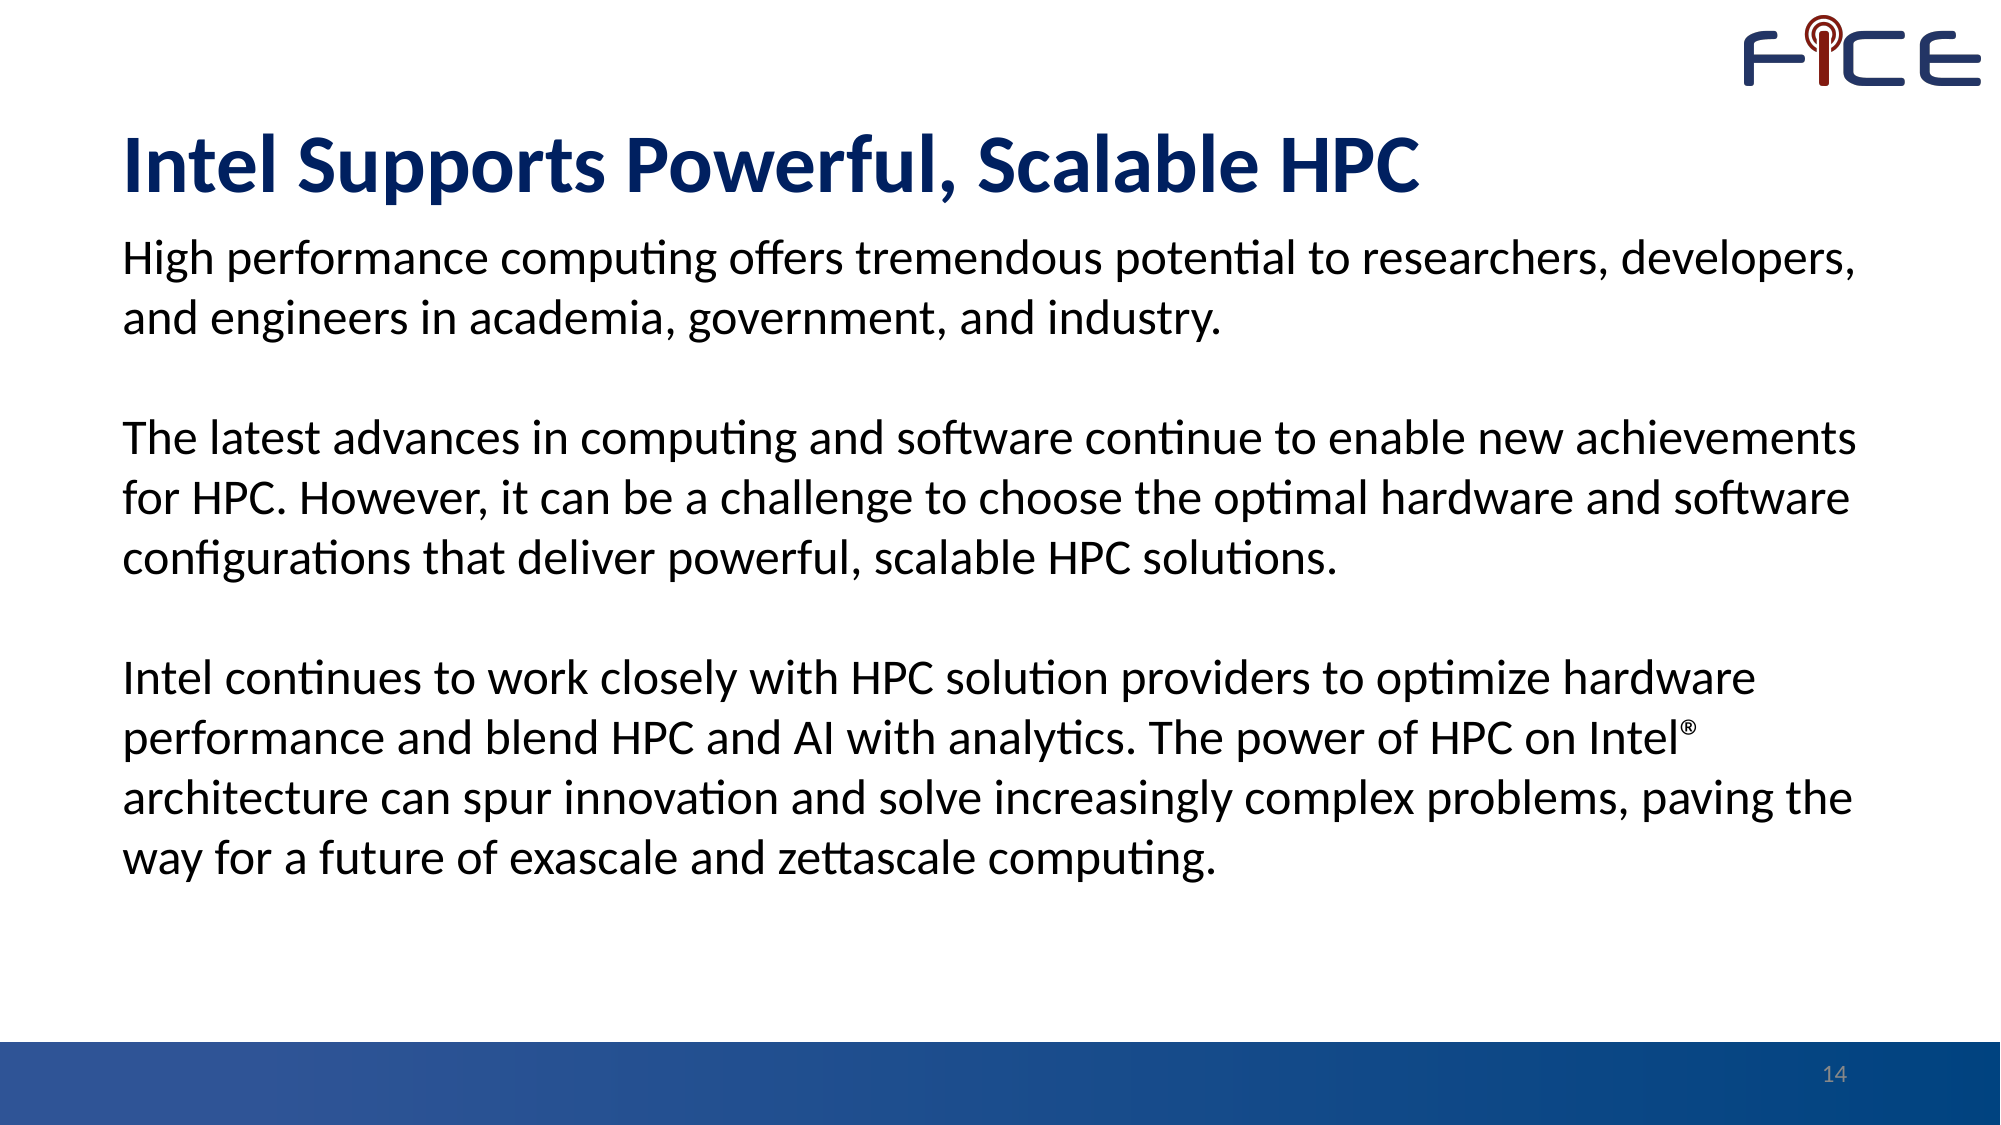

Intel Supports Powerful, Scalable HPC
High performance computing offers tremendous potential to researchers, developers, and engineers in academia, government, and industry.

The latest advances in computing and software continue to enable new achievements for HPC. However, it can be a challenge to choose the optimal hardware and software configurations that deliver powerful, scalable HPC solutions.

Intel continues to work closely with HPC solution providers to optimize hardware performance and blend HPC and AI with analytics. The power of HPC on Intel® architecture can spur innovation and solve increasingly complex problems, paving the way for a future of exascale and zettascale computing.
14